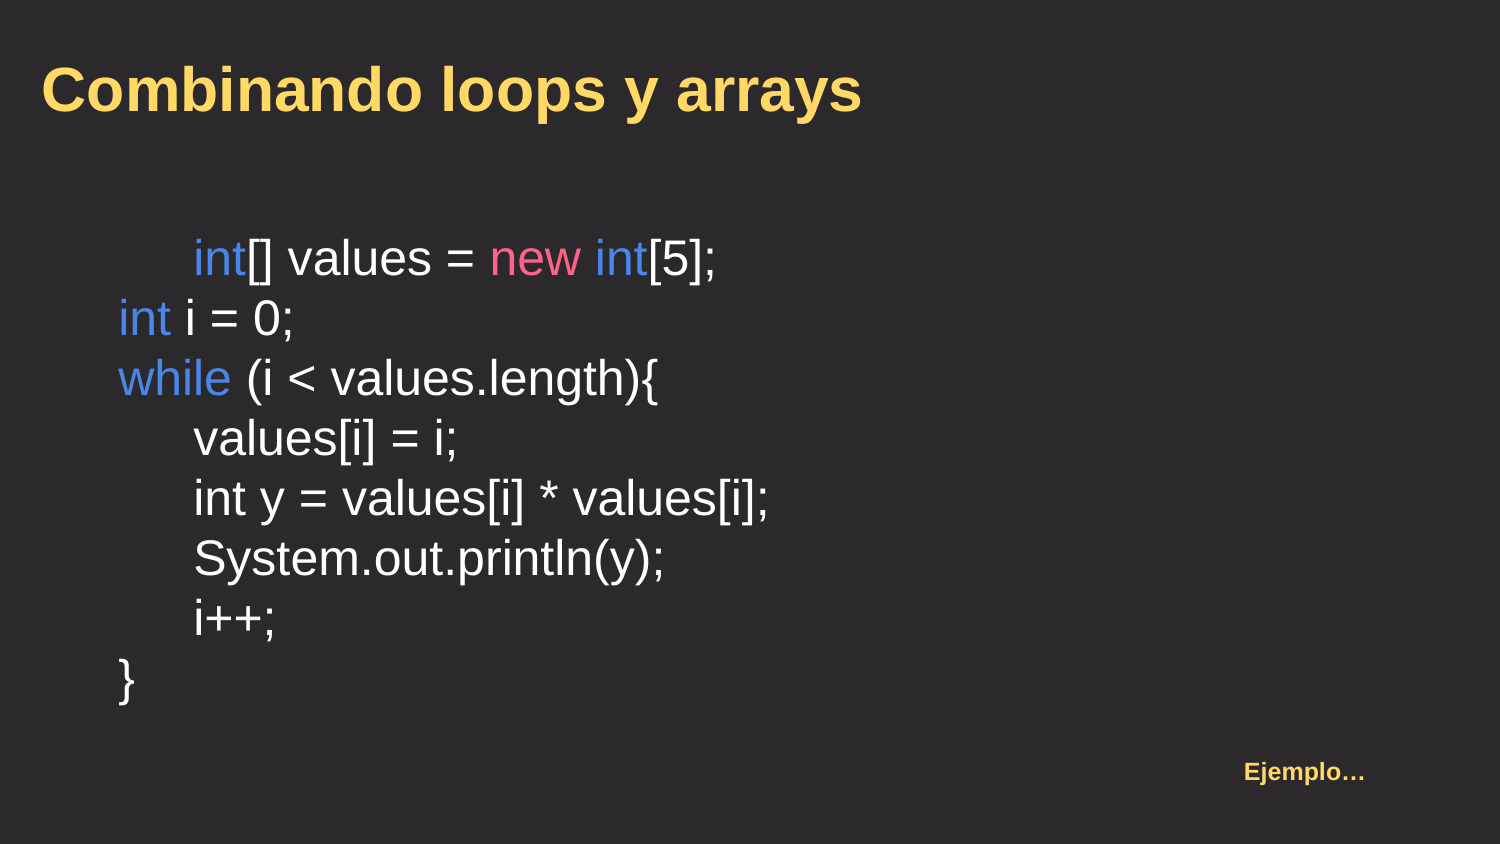

# Combinando loops y arrays

	int[] values = new int[5];
int i = 0;
while (i < values.length){
values[i] = i;
int y = values[i] * values[i];
System.out.println(y);
i++;
}

Ejemplo…